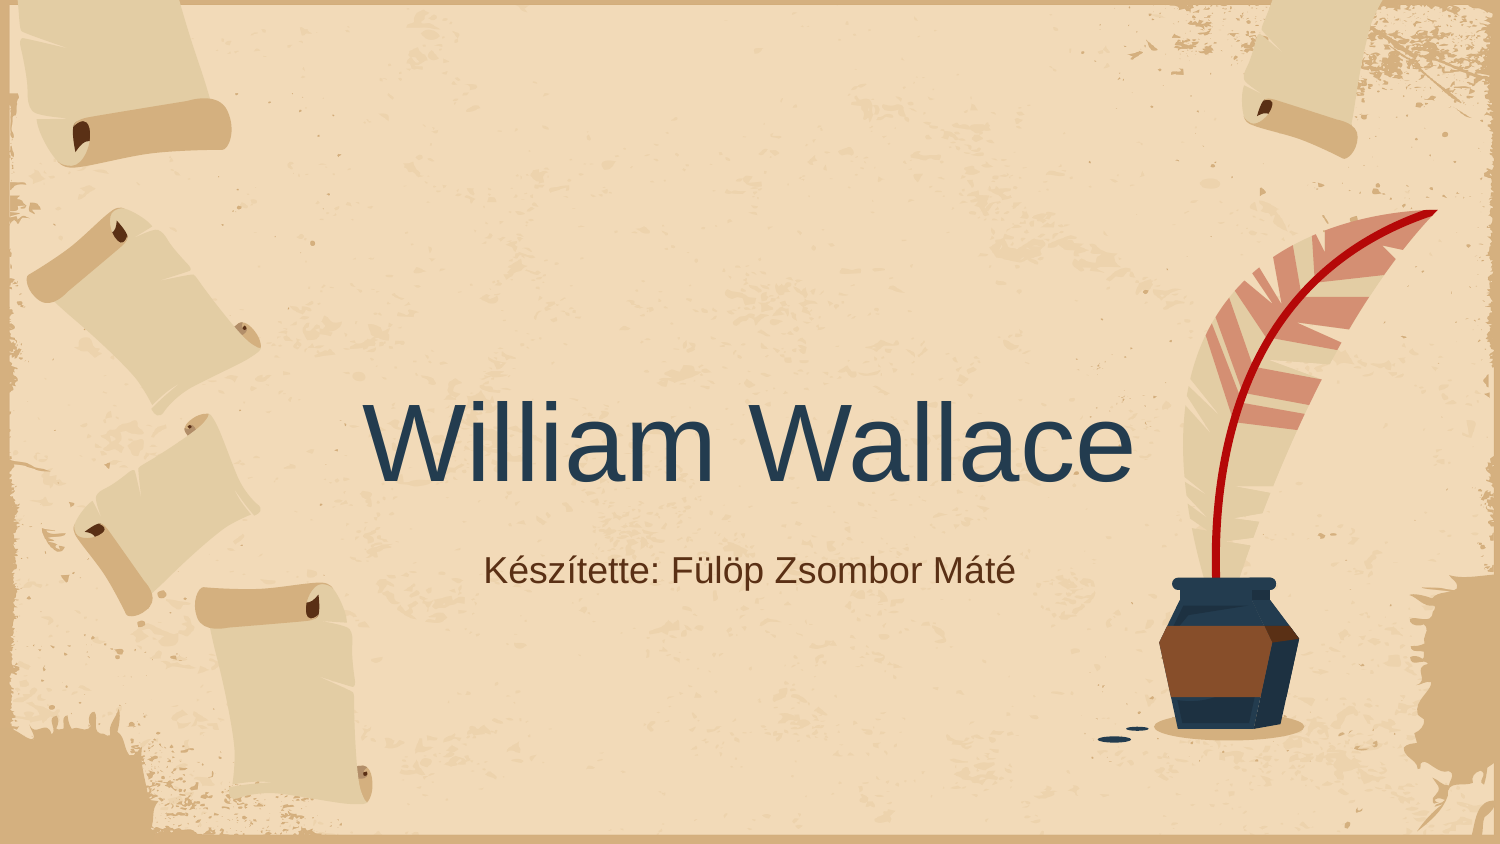

# William Wallace

Készítette: Fülöp Zsombor Máté